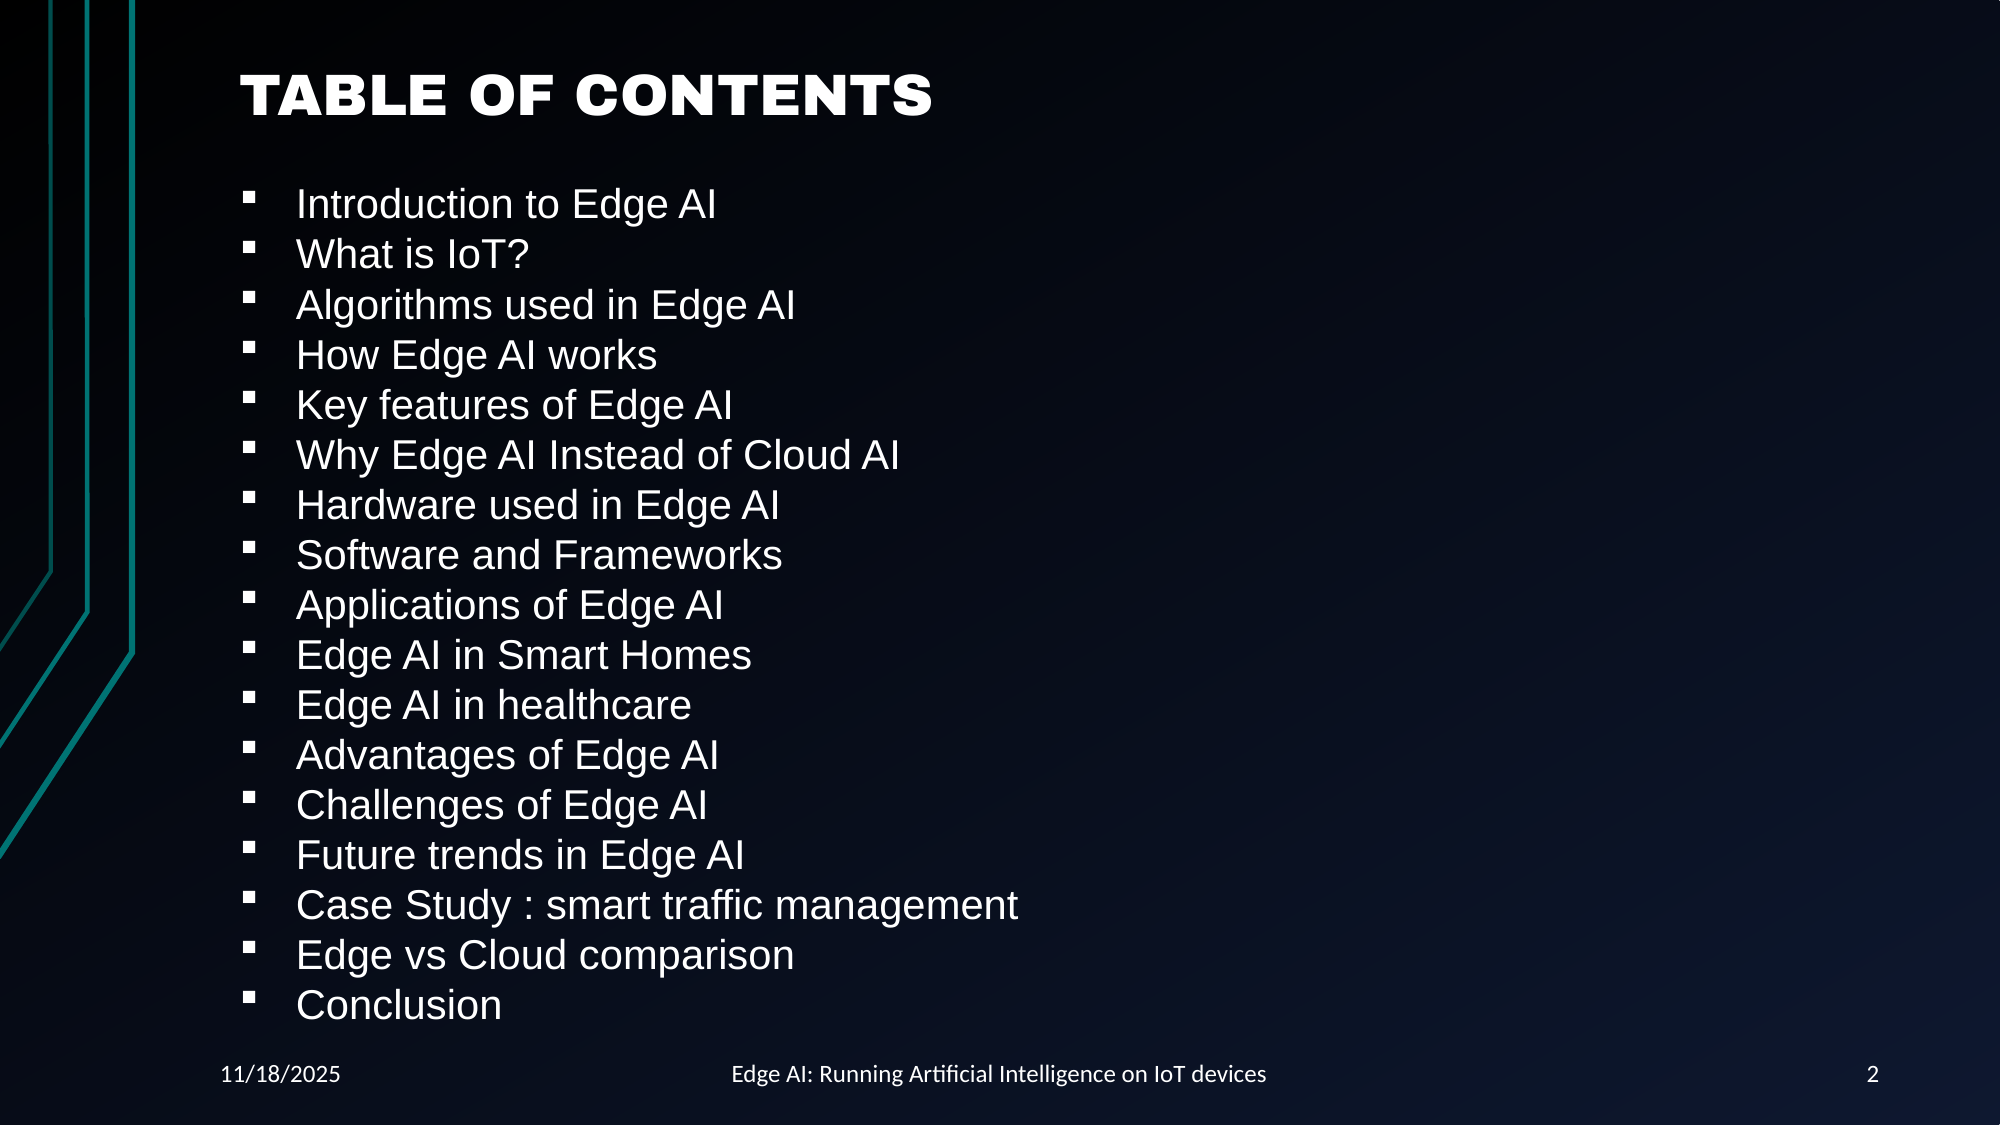

TABLE OF CONTENTS

Introduction to Edge AI
What is IoT?
Algorithms used in Edge AI
How Edge AI works
Key features of Edge AI
Why Edge AI Instead of Cloud AI
Hardware used in Edge AI
Software and Frameworks
Applications of Edge AI
Edge AI in Smart Homes
Edge AI in healthcare
Advantages of Edge AI
Challenges of Edge AI
Future trends in Edge AI
Case Study : smart traffic management
Edge vs Cloud comparison
Conclusion

11/18/2025
Edge AI: Running Artificial Intelligence on IoT devices
2